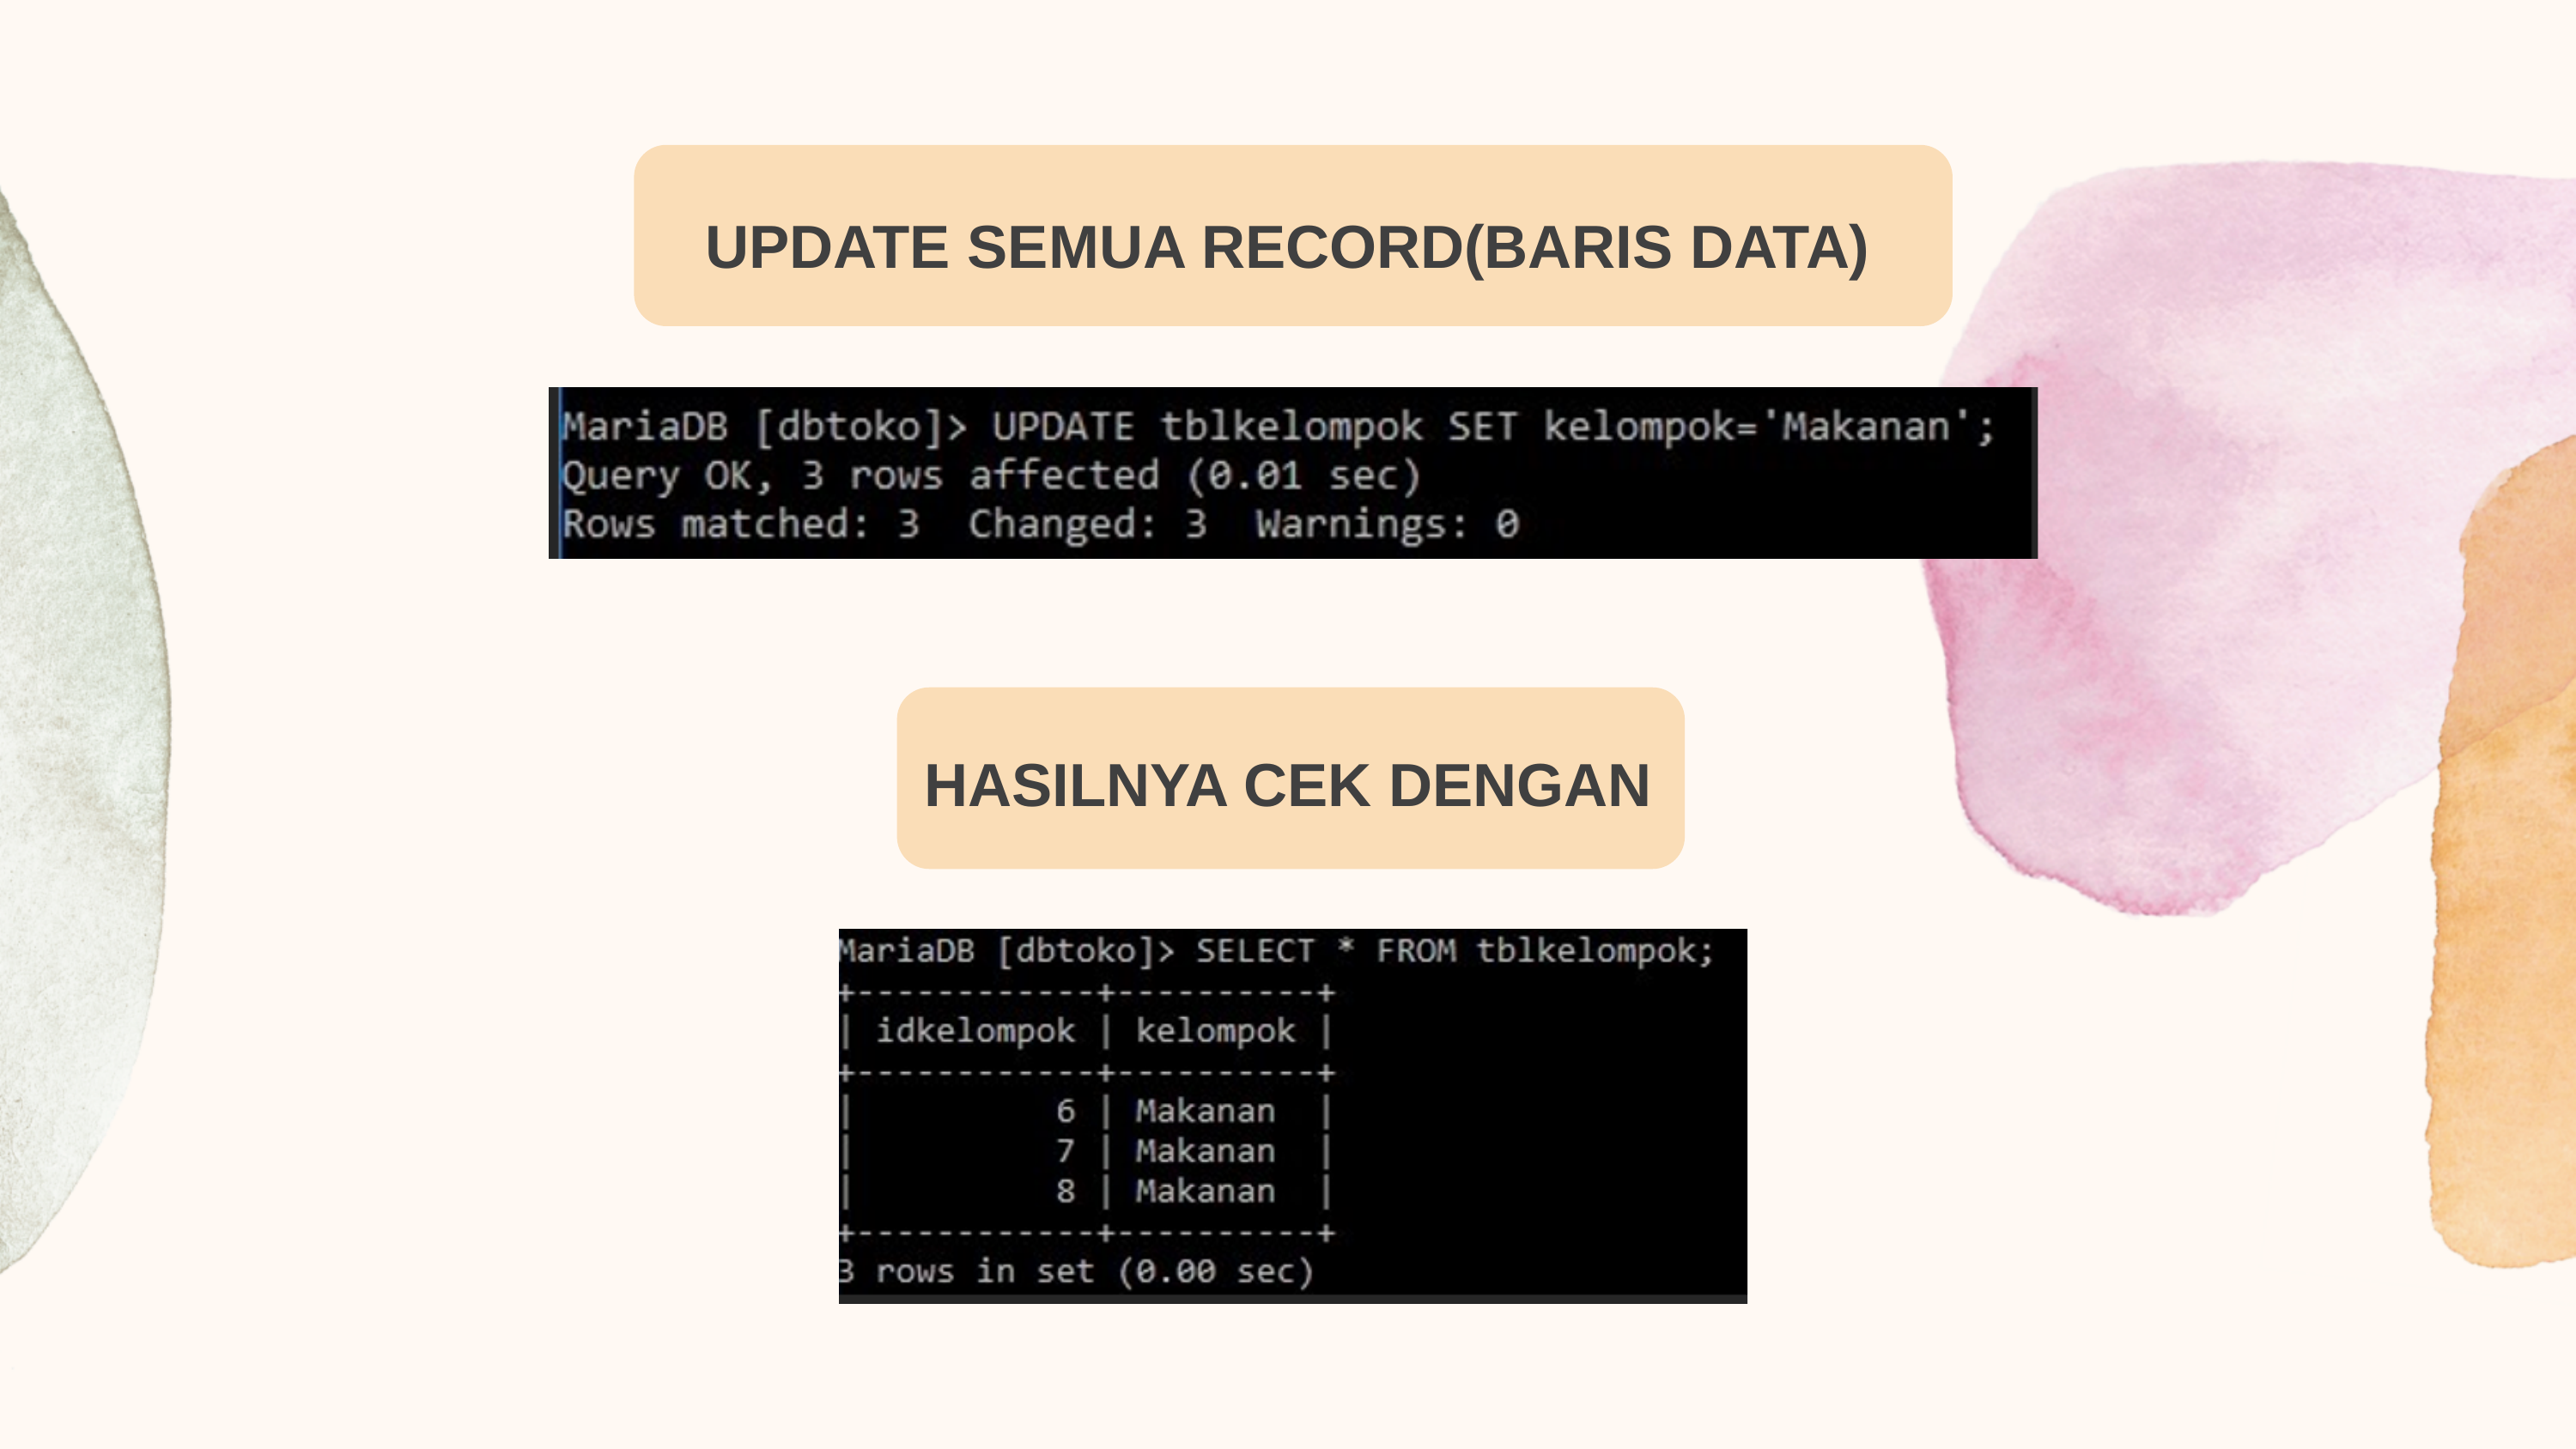

UPDATE SEMUA RECORD(BARIS DATA)

HASILNYA CEK DENGAN